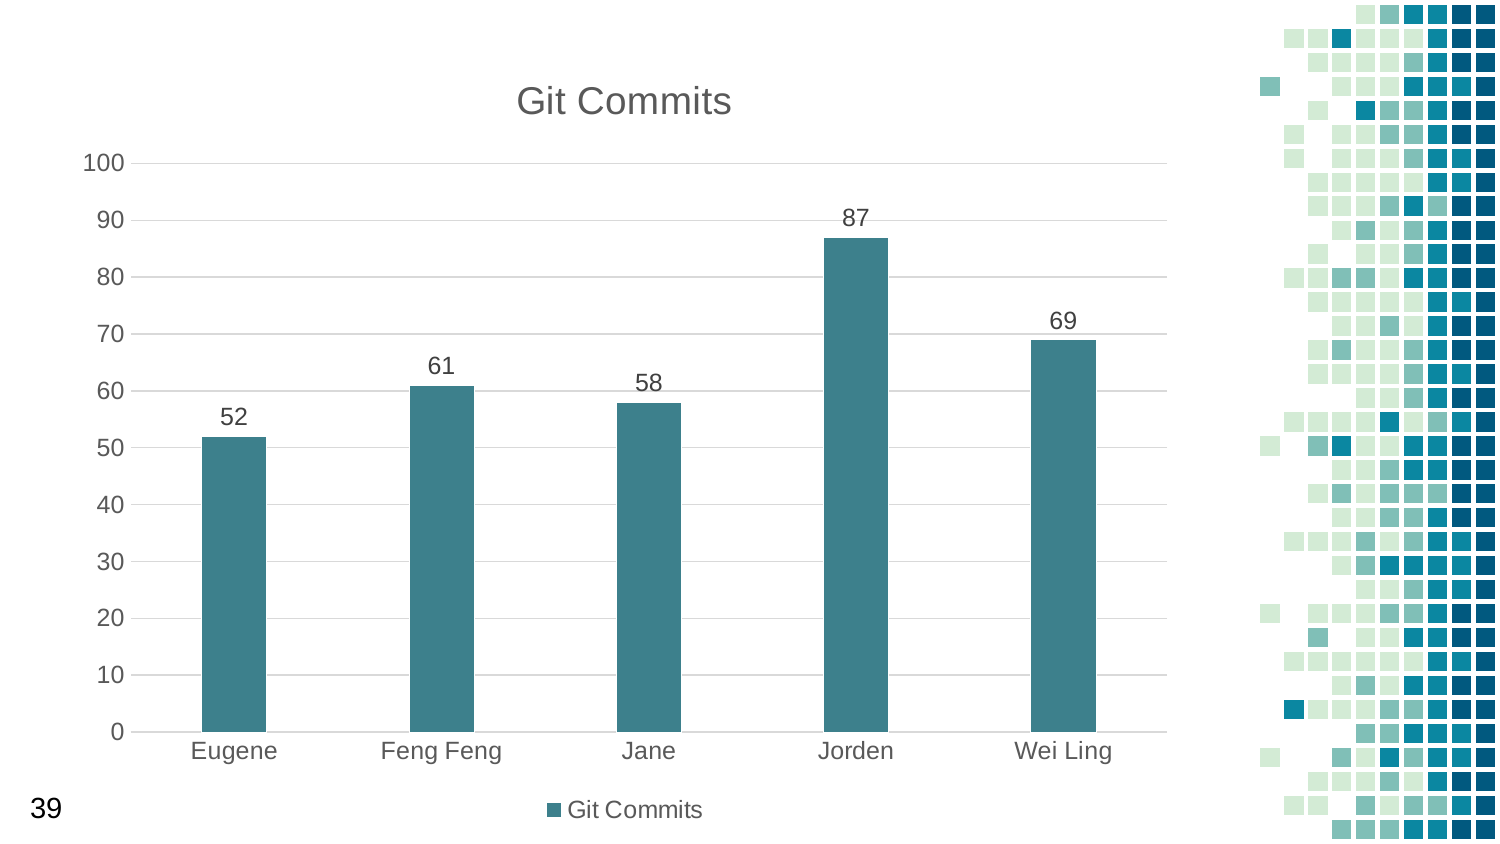

### Chart:

| Category | Git Commits |
|---|---|
| Eugene | 52.0 |
| Feng Feng | 61.0 |
| Jane | 58.0 |
| Jorden | 87.0 |
| Wei Ling | 69.0 |
39